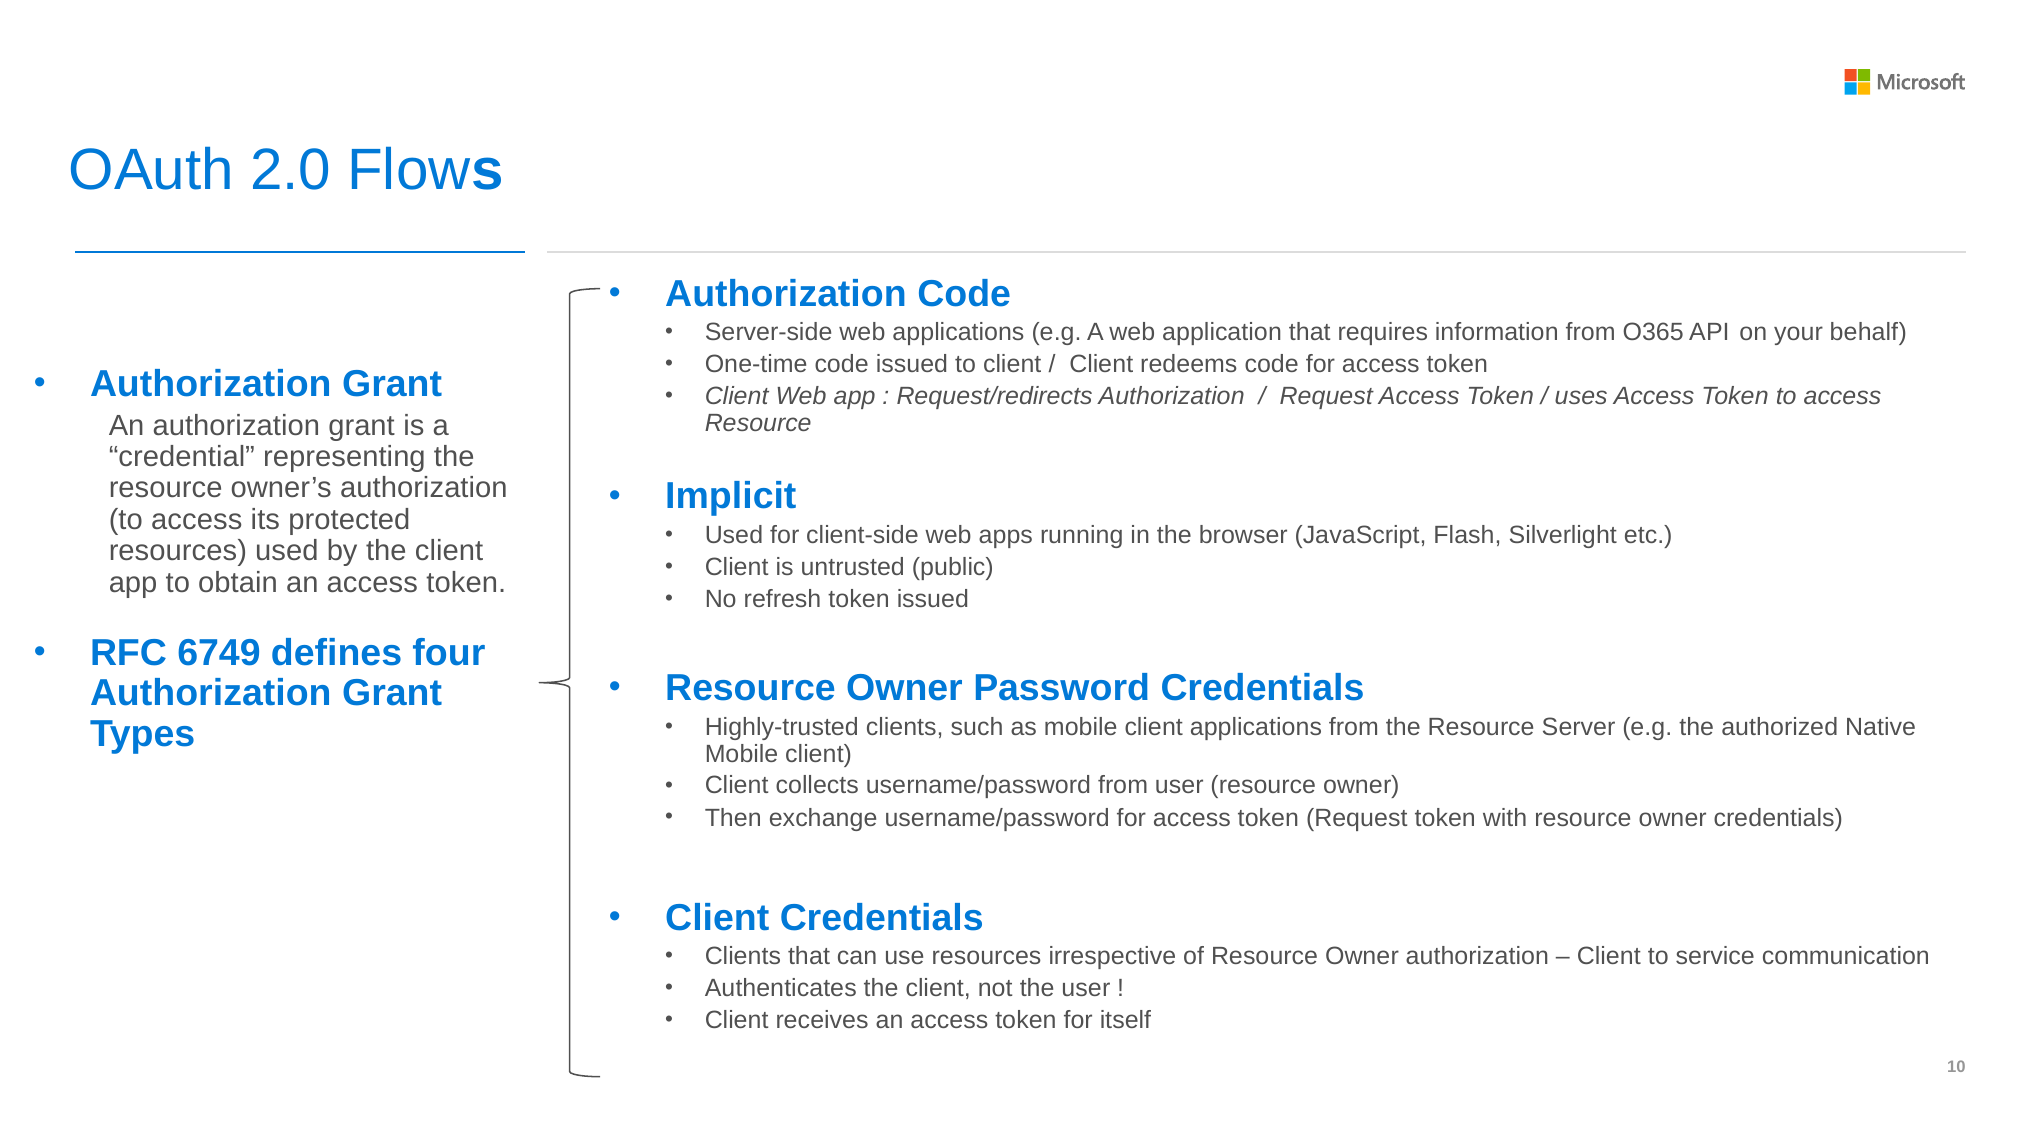

OAuth 2.0 Flows
Authorization Code
Server-side web applications (e.g. A web application that requires information from O365 API on your behalf)
One-time code issued to client /  Client redeems code for access token
Client Web app : Request/redirects Authorization  /  Request Access Token / uses Access Token to access Resource

Implicit
Used for client-side web apps running in the browser (JavaScript, Flash, Silverlight etc.)
Client is untrusted (public)
No refresh token issued

Resource Owner Password Credentials
Highly-trusted clients, such as mobile client applications from the Resource Server (e.g. the authorized Native Mobile client)
Client collects username/password from user (resource owner)
Then exchange username/password for access token (Request token with resource owner credentials)

Client Credentials
Clients that can use resources irrespective of Resource Owner authorization – Client to service communication
Authenticates the client, not the user !
Client receives an access token for itself

Authorization Grant
An authorization grant is a “credential” representing the resource owner’s authorization (to access its protected resources) used by the client app to obtain an access token.
RFC 6749 defines four Authorization Grant Types

10